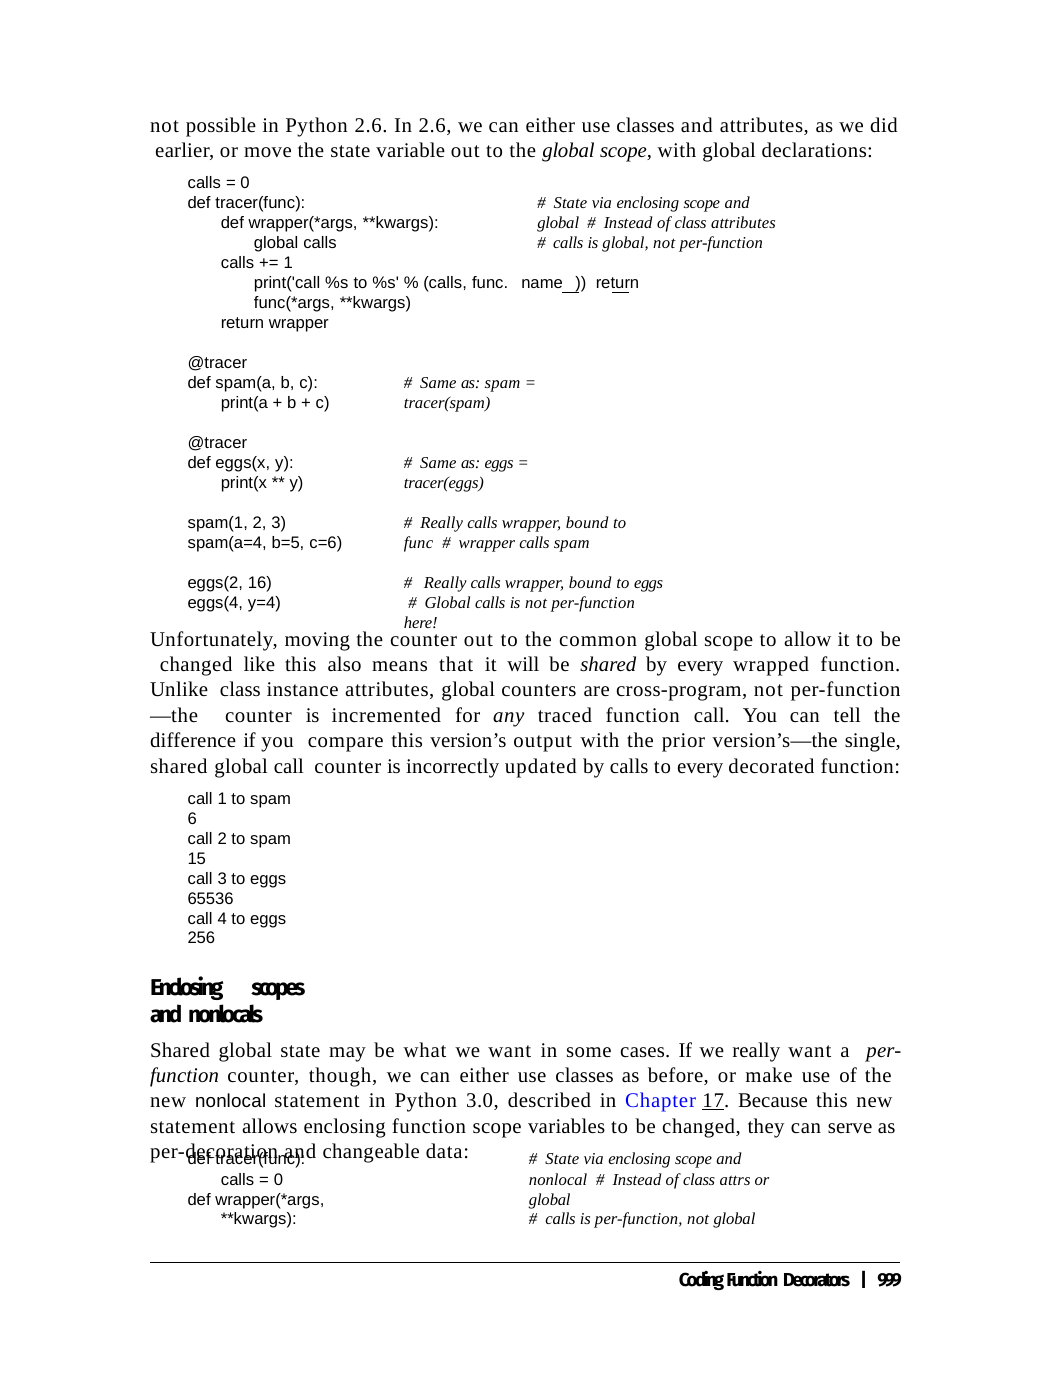

not possible in Python 2.6. In 2.6, we can either use classes and attributes, as we did  earlier, or move the state variable out to the global scope, with global declarations:
calls = 0
def tracer(func):
def wrapper(*args, **kwargs):  global calls
calls += 1
# State via enclosing scope and global  # Instead of class attributes
# calls is global, not per-function
print('call %s to %s' % (calls, func. name ))  return func(*args, **kwargs)
return wrapper

@tracer
def spam(a, b, c):  print(a + b + c)
# Same as: spam = tracer(spam)
@tracer
def eggs(x, y):  print(x ** y)
# Same as: eggs = tracer(eggs)
spam(1, 2, 3)  spam(a=4, b=5, c=6)
# Really calls wrapper, bound to func  # wrapper calls spam
eggs(2, 16)  eggs(4, y=4)
# Really calls wrapper, bound to eggs  # Global calls is not per-function here!
Unfortunately, moving the counter out to the common global scope to allow it to be  changed like this also means that it will be shared by every wrapped function. Unlike  class instance attributes, global counters are cross-program, not per-function—the  counter is incremented for any traced function call. You can tell the difference if you  compare this version’s output with the prior version’s—the single, shared global call  counter is incorrectly updated by calls to every decorated function:
call 1 to spam  6
call 2 to spam  15
call 3 to eggs  65536
call 4 to eggs  256

Enclosing scopes and nonlocals
Shared global state may be what we want in some cases. If we really want a  per-function counter, though, we can either use classes as before, or make use of the  new nonlocal statement in Python 3.0, described in Chapter 17. Because this new  statement allows enclosing function scope variables to be changed, they can serve as  per-decoration and changeable data:
def tracer(func):  calls = 0
def wrapper(*args, **kwargs):
# State via enclosing scope and nonlocal  # Instead of class attrs or global
# calls is per-function, not global

Coding Function Decorators  |  999